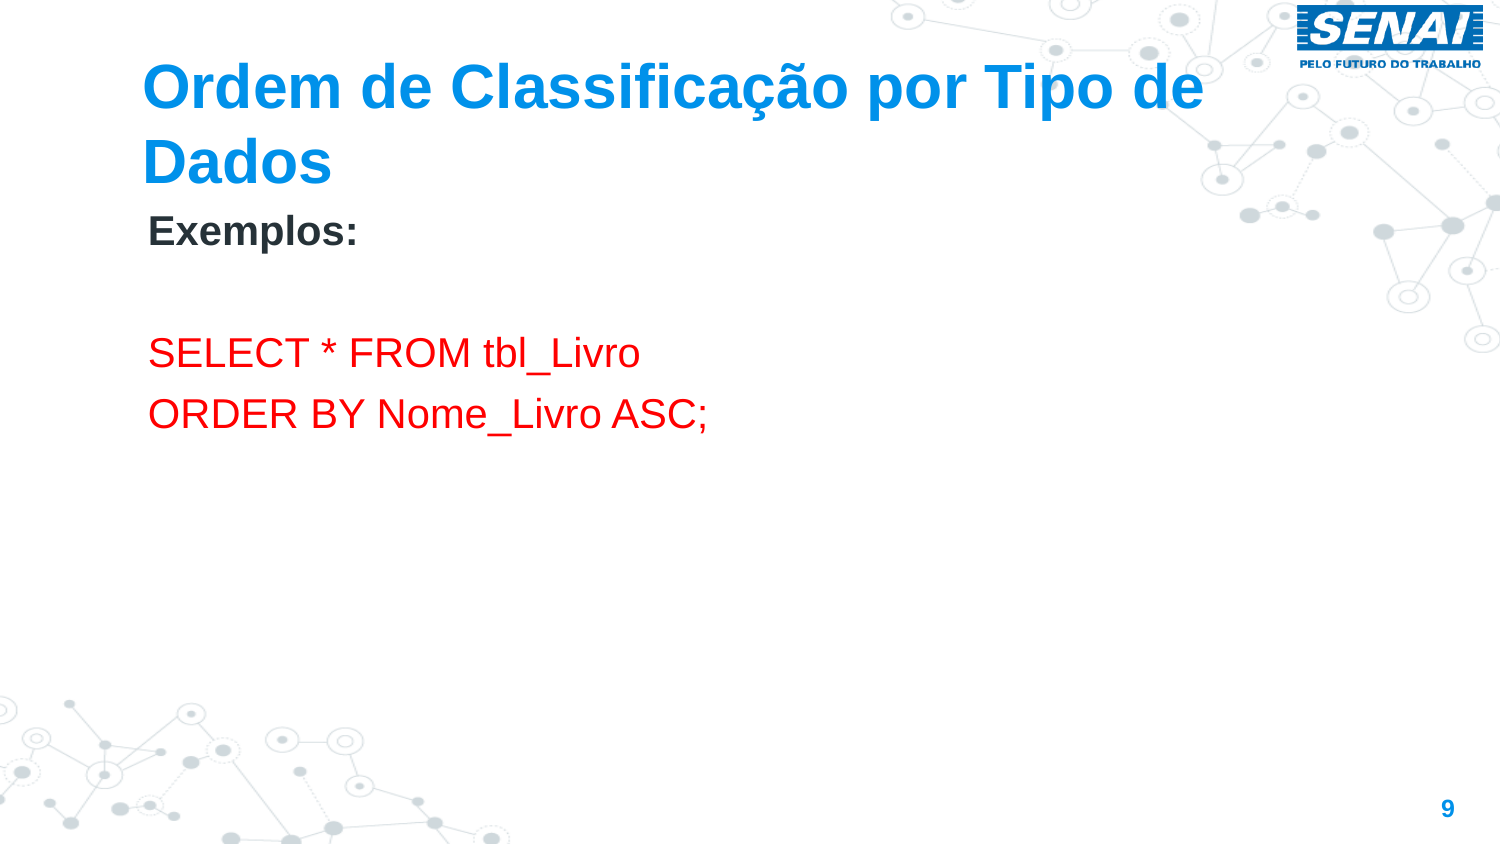

# Ordem de Classificação por Tipo de Dados
Exemplos:

SELECT * FROM tbl_Livro
ORDER BY Nome_Livro ASC;

9